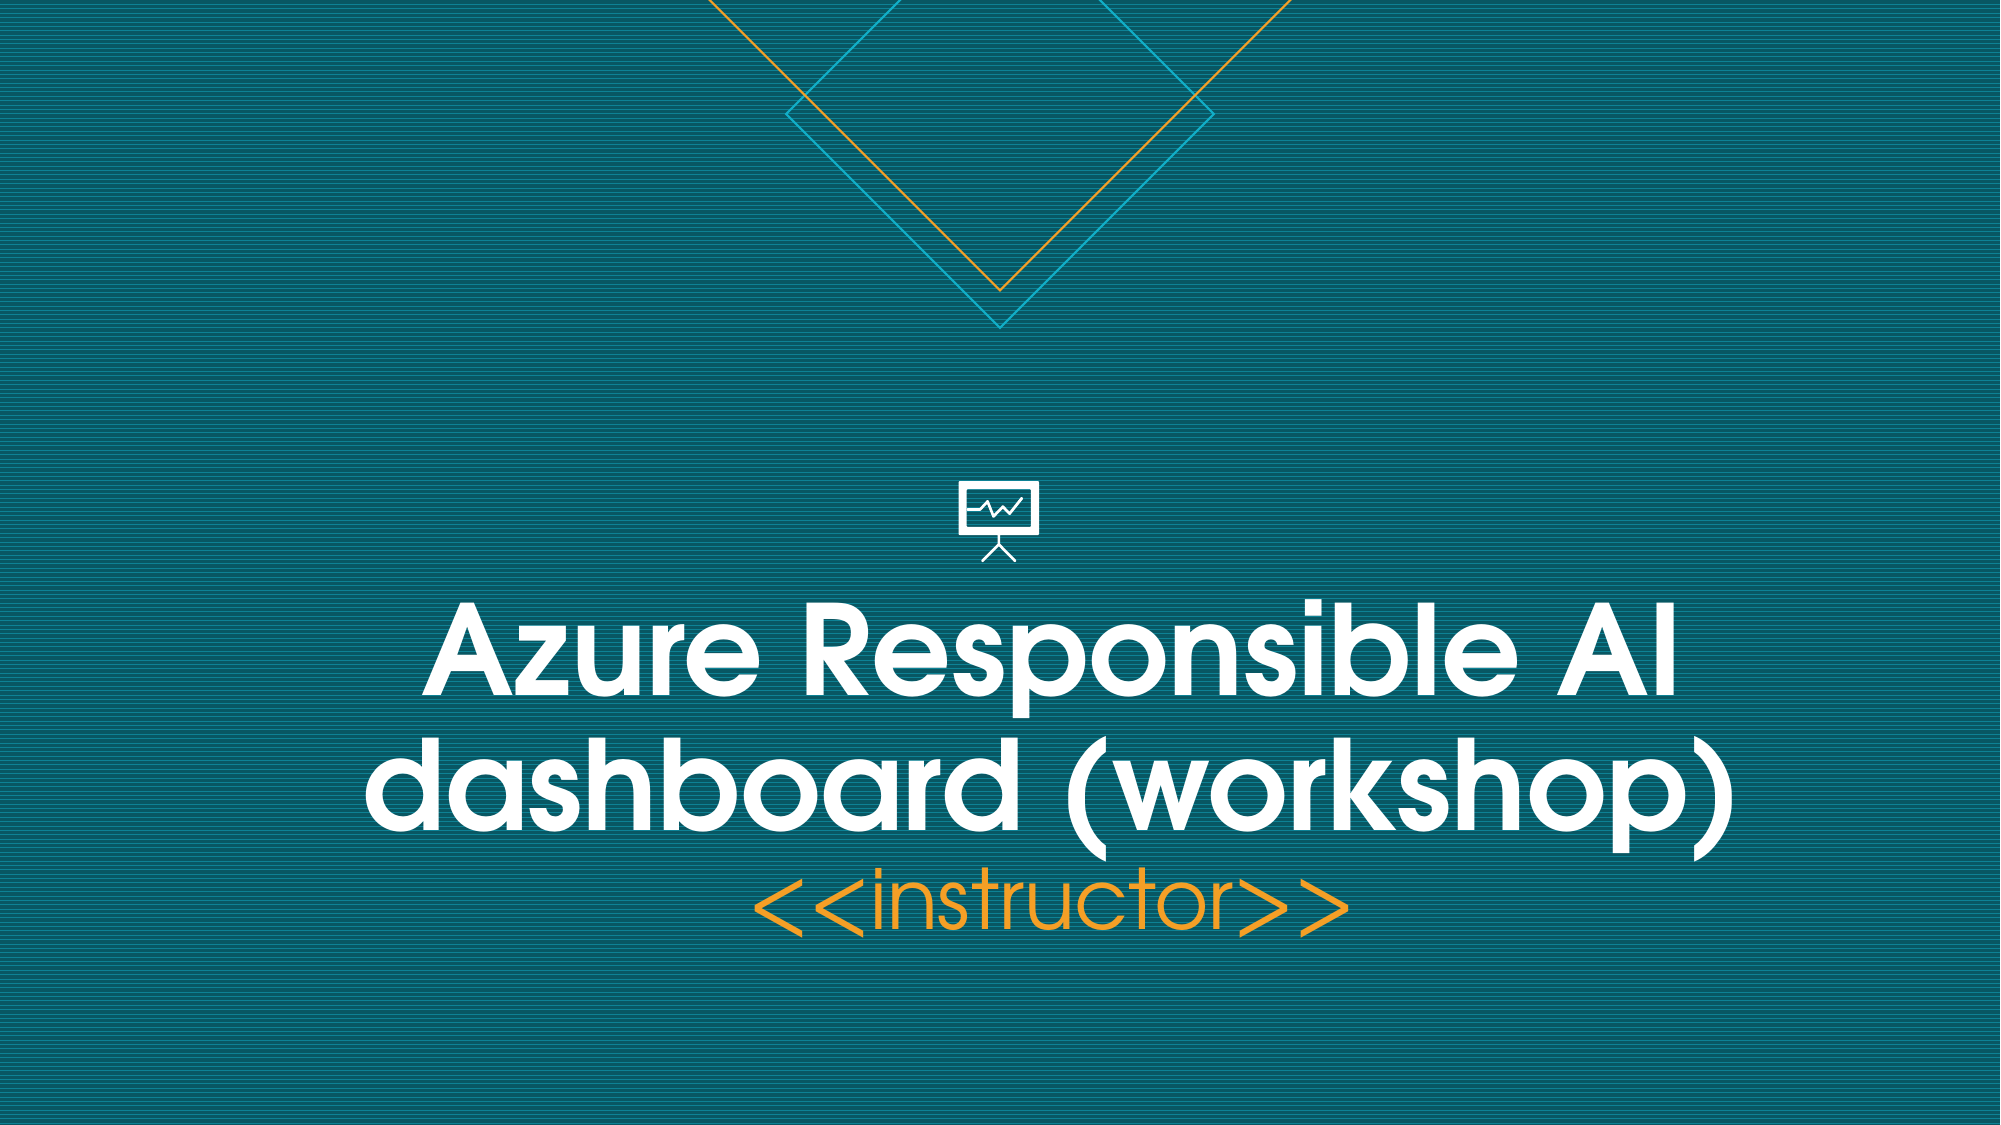

# Azure Responsible AI dashboard (workshop) <<instructor>>